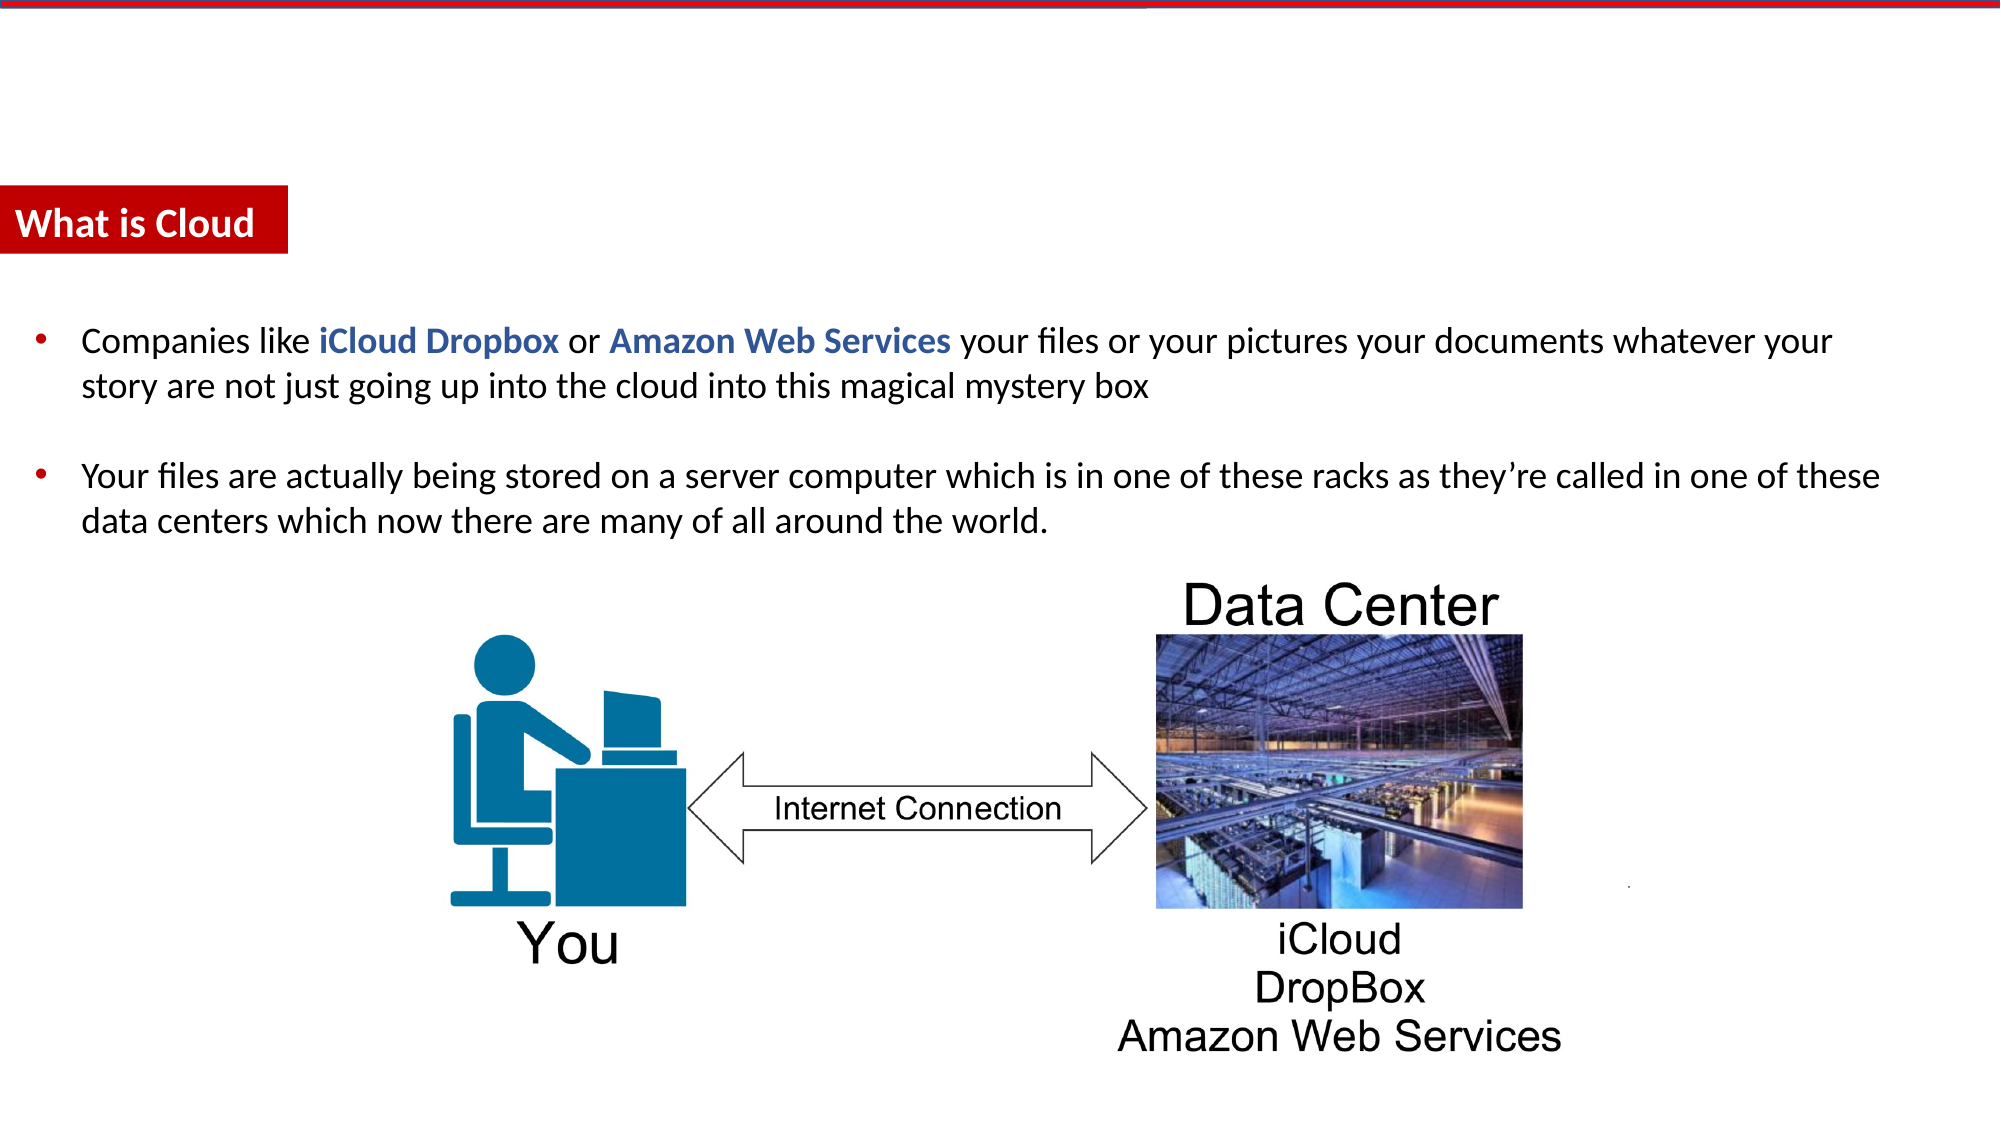

What is Cloud
Companies like iCloud Dropbox or Amazon Web Services your files or your pictures your documents whatever your story are not just going up into the cloud into this magical mystery box

Your files are actually being stored on a server computer which is in one of these racks as they’re called in one of these data centers which now there are many of all around the world.